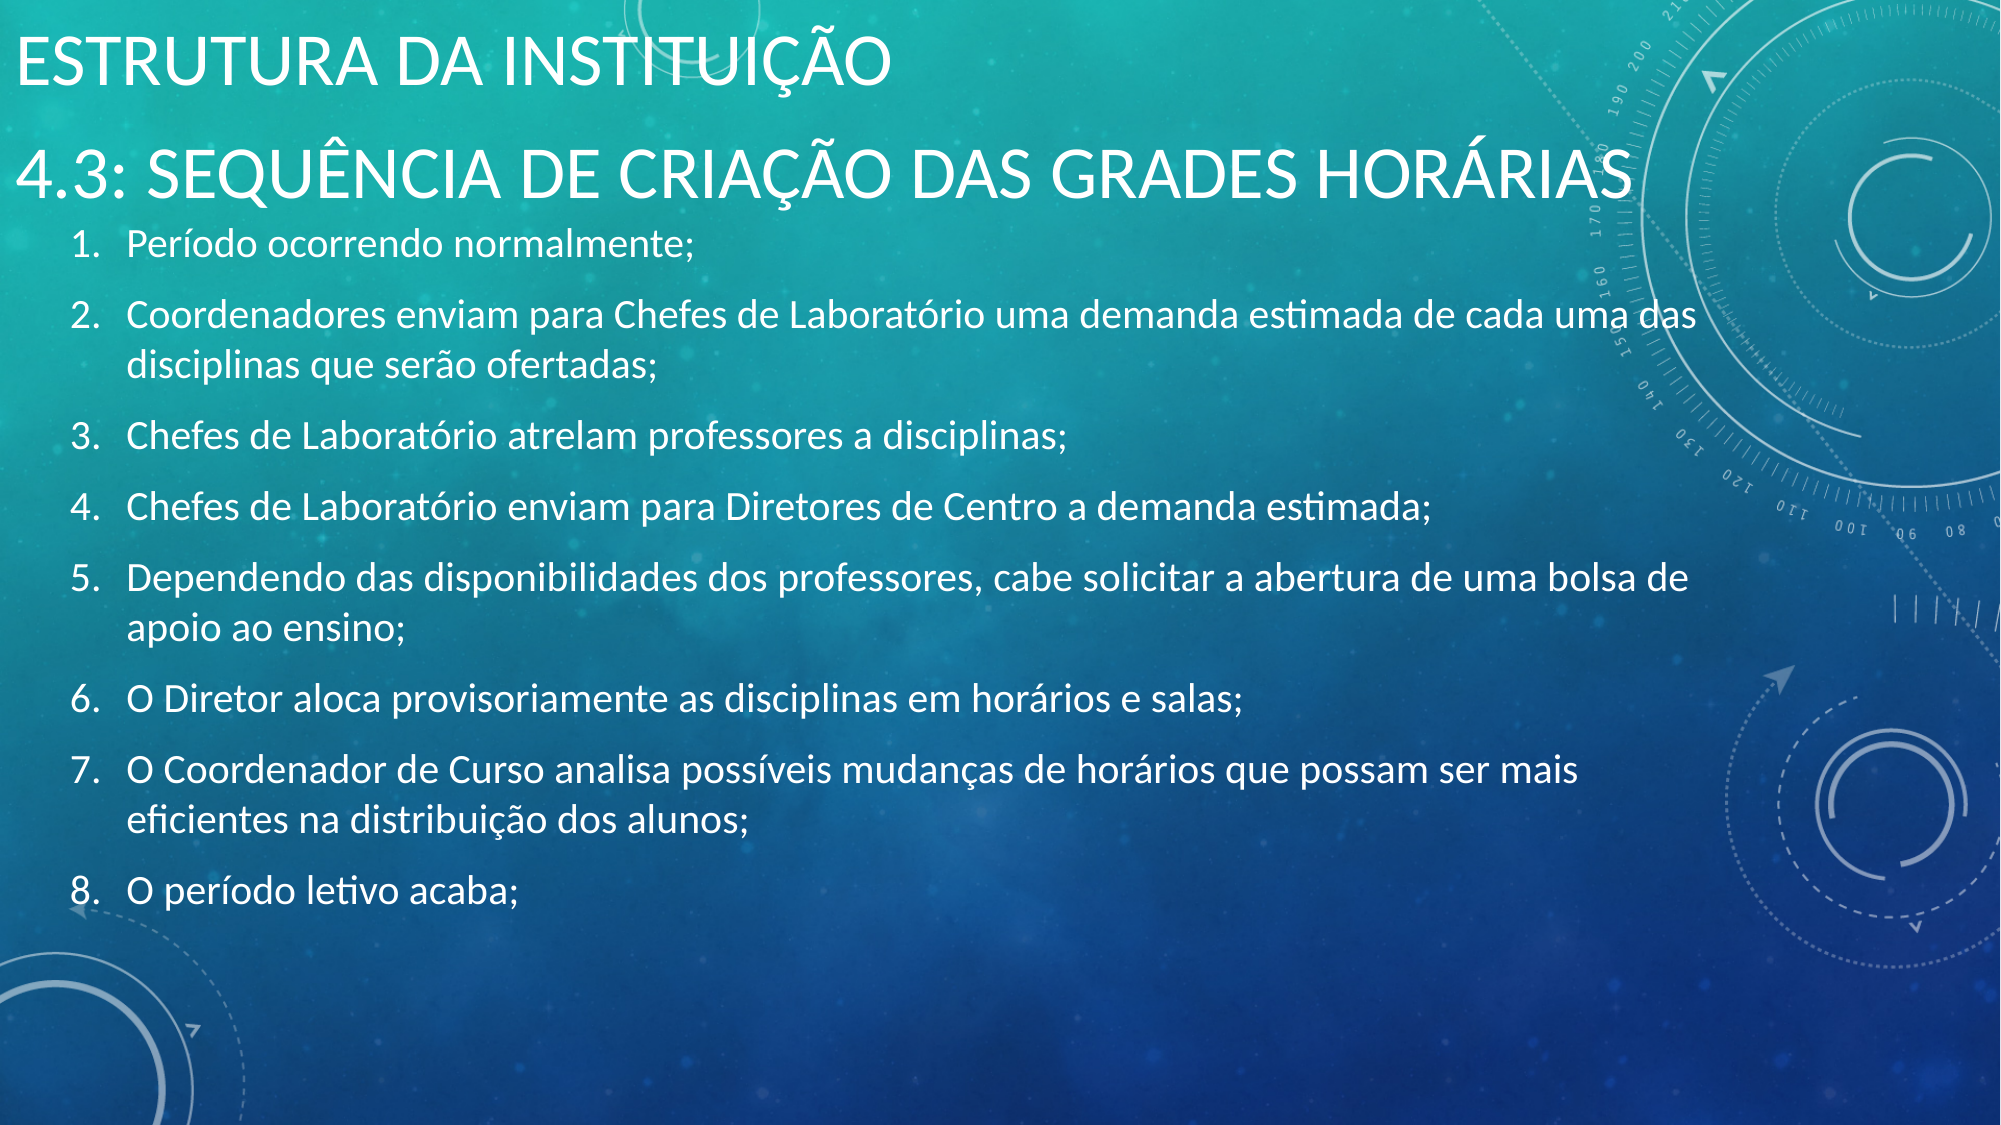

# Estrutura da Instituição
4.3: Sequência de criação das grades horárias
Período ocorrendo normalmente;
Coordenadores enviam para Chefes de Laboratório uma demanda estimada de cada uma das disciplinas que serão ofertadas;
Chefes de Laboratório atrelam professores a disciplinas;
Chefes de Laboratório enviam para Diretores de Centro a demanda estimada;
Dependendo das disponibilidades dos professores, cabe solicitar a abertura de uma bolsa de apoio ao ensino;
O Diretor aloca provisoriamente as disciplinas em horários e salas;
O Coordenador de Curso analisa possíveis mudanças de horários que possam ser mais eficientes na distribuição dos alunos;
O período letivo acaba;